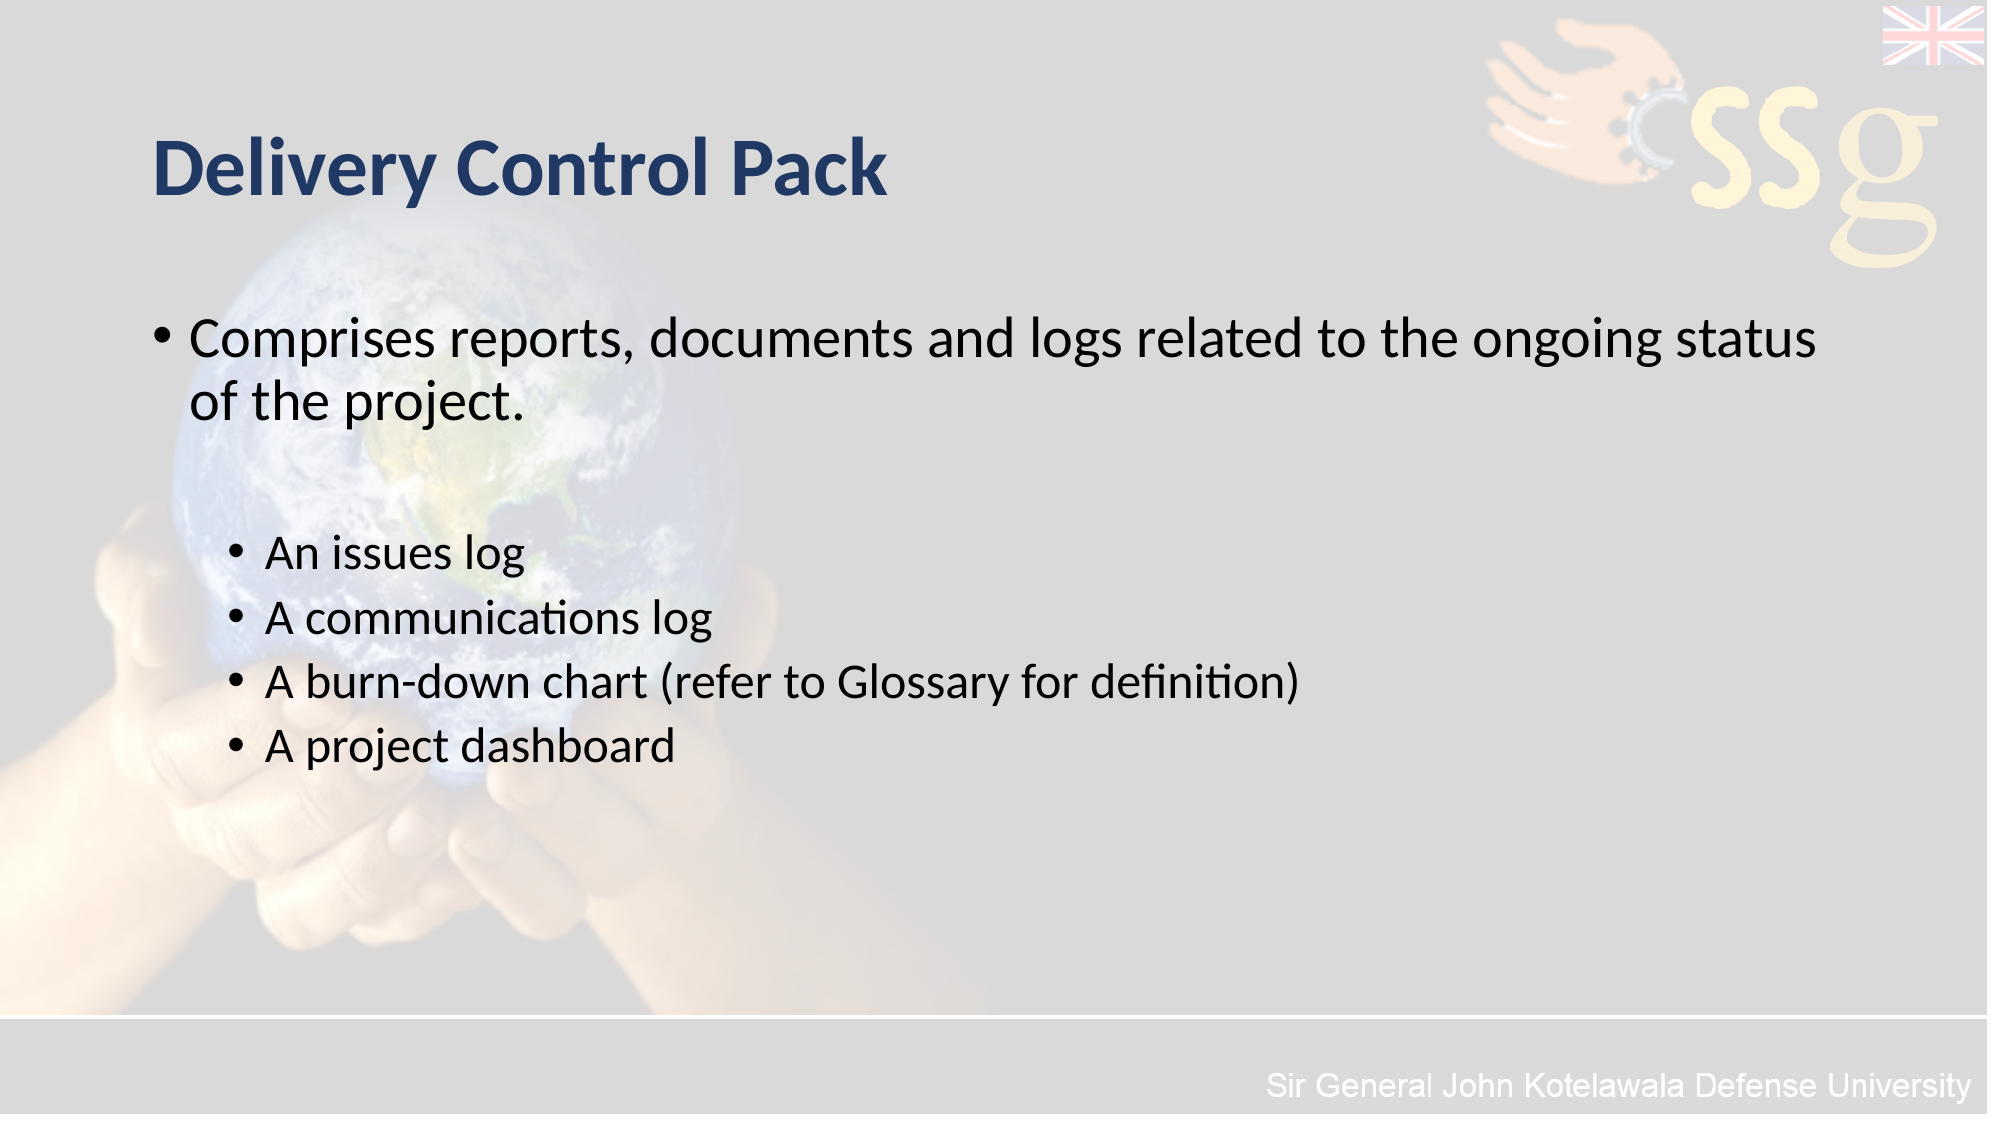

# Delivery Control Pack
Comprises reports, documents and logs related to the ongoing status of the project.

An issues log
A communications log
A burn-down chart (refer to Glossary for definition)
A project dashboard